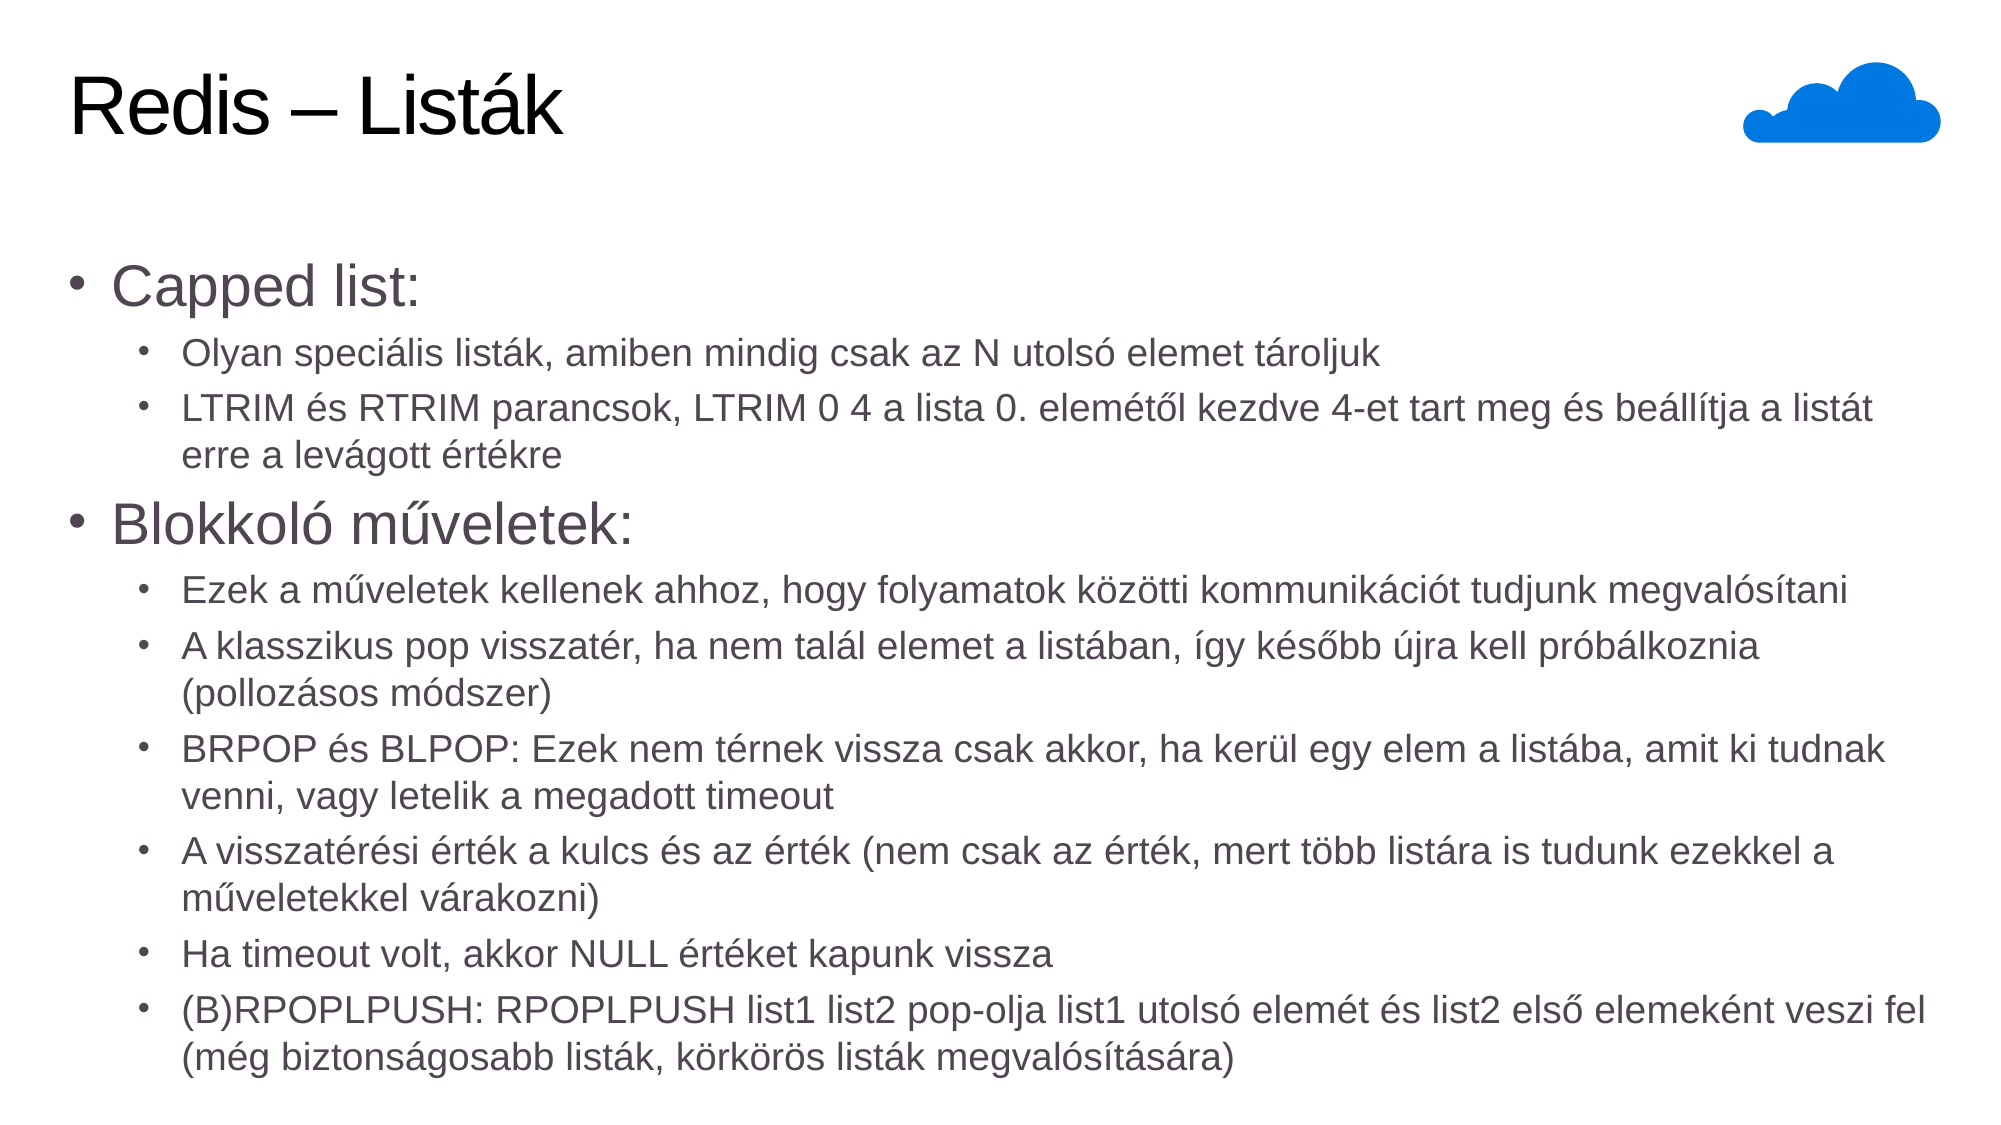

# Redis – Listák
Capped list:
Olyan speciális listák, amiben mindig csak az N utolsó elemet tároljuk
LTRIM és RTRIM parancsok, LTRIM 0 4 a lista 0. elemétől kezdve 4-et tart meg és beállítja a listát erre a levágott értékre
Blokkoló műveletek:
Ezek a műveletek kellenek ahhoz, hogy folyamatok közötti kommunikációt tudjunk megvalósítani
A klasszikus pop visszatér, ha nem talál elemet a listában, így később újra kell próbálkoznia (pollozásos módszer)
BRPOP és BLPOP: Ezek nem térnek vissza csak akkor, ha kerül egy elem a listába, amit ki tudnak venni, vagy letelik a megadott timeout
A visszatérési érték a kulcs és az érték (nem csak az érték, mert több listára is tudunk ezekkel a műveletekkel várakozni)
Ha timeout volt, akkor NULL értéket kapunk vissza
(B)RPOPLPUSH: RPOPLPUSH list1 list2 pop-olja list1 utolsó elemét és list2 első elemeként veszi fel (még biztonságosabb listák, körkörös listák megvalósítására)